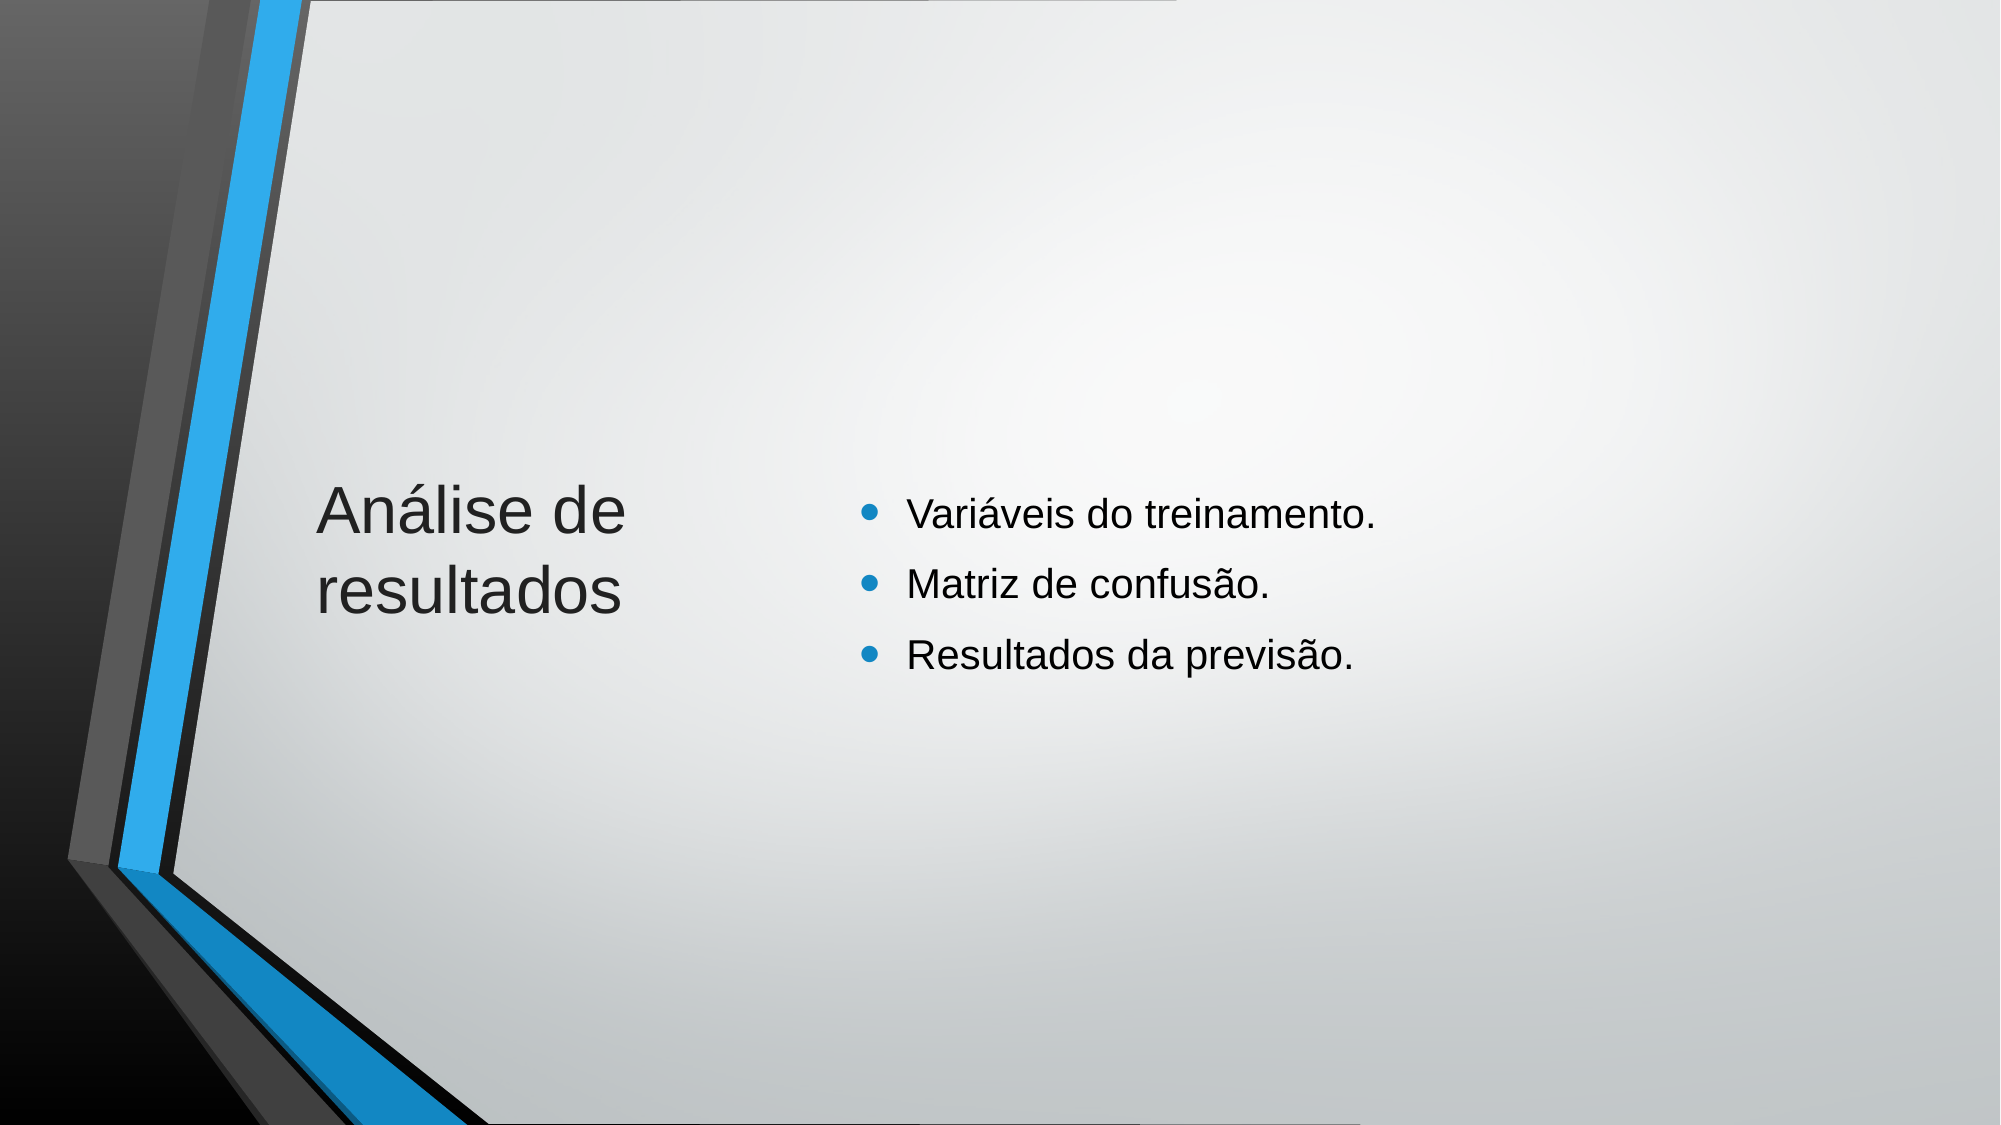

# Análise de resultados

Variáveis do treinamento.
Matriz de confusão.
Resultados da previsão.